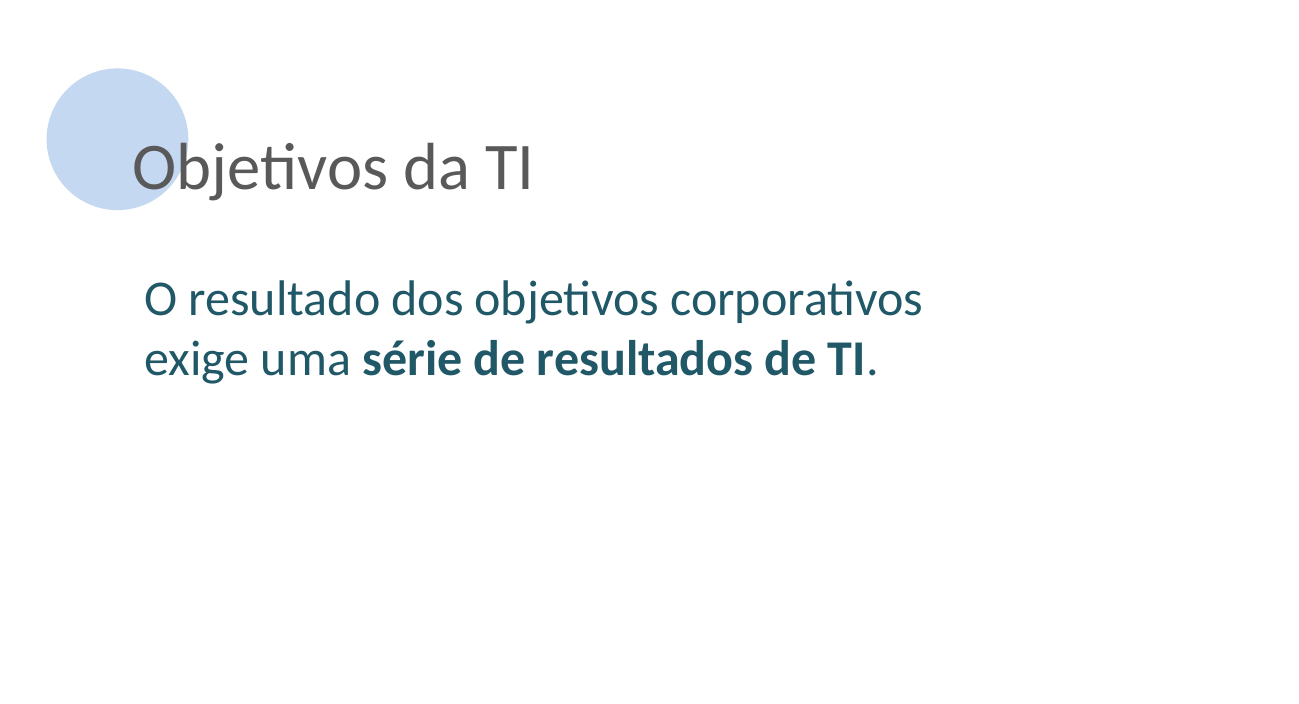

Objetivos da TI
O resultado dos objetivos corporativos exige uma série de resultados de TI.